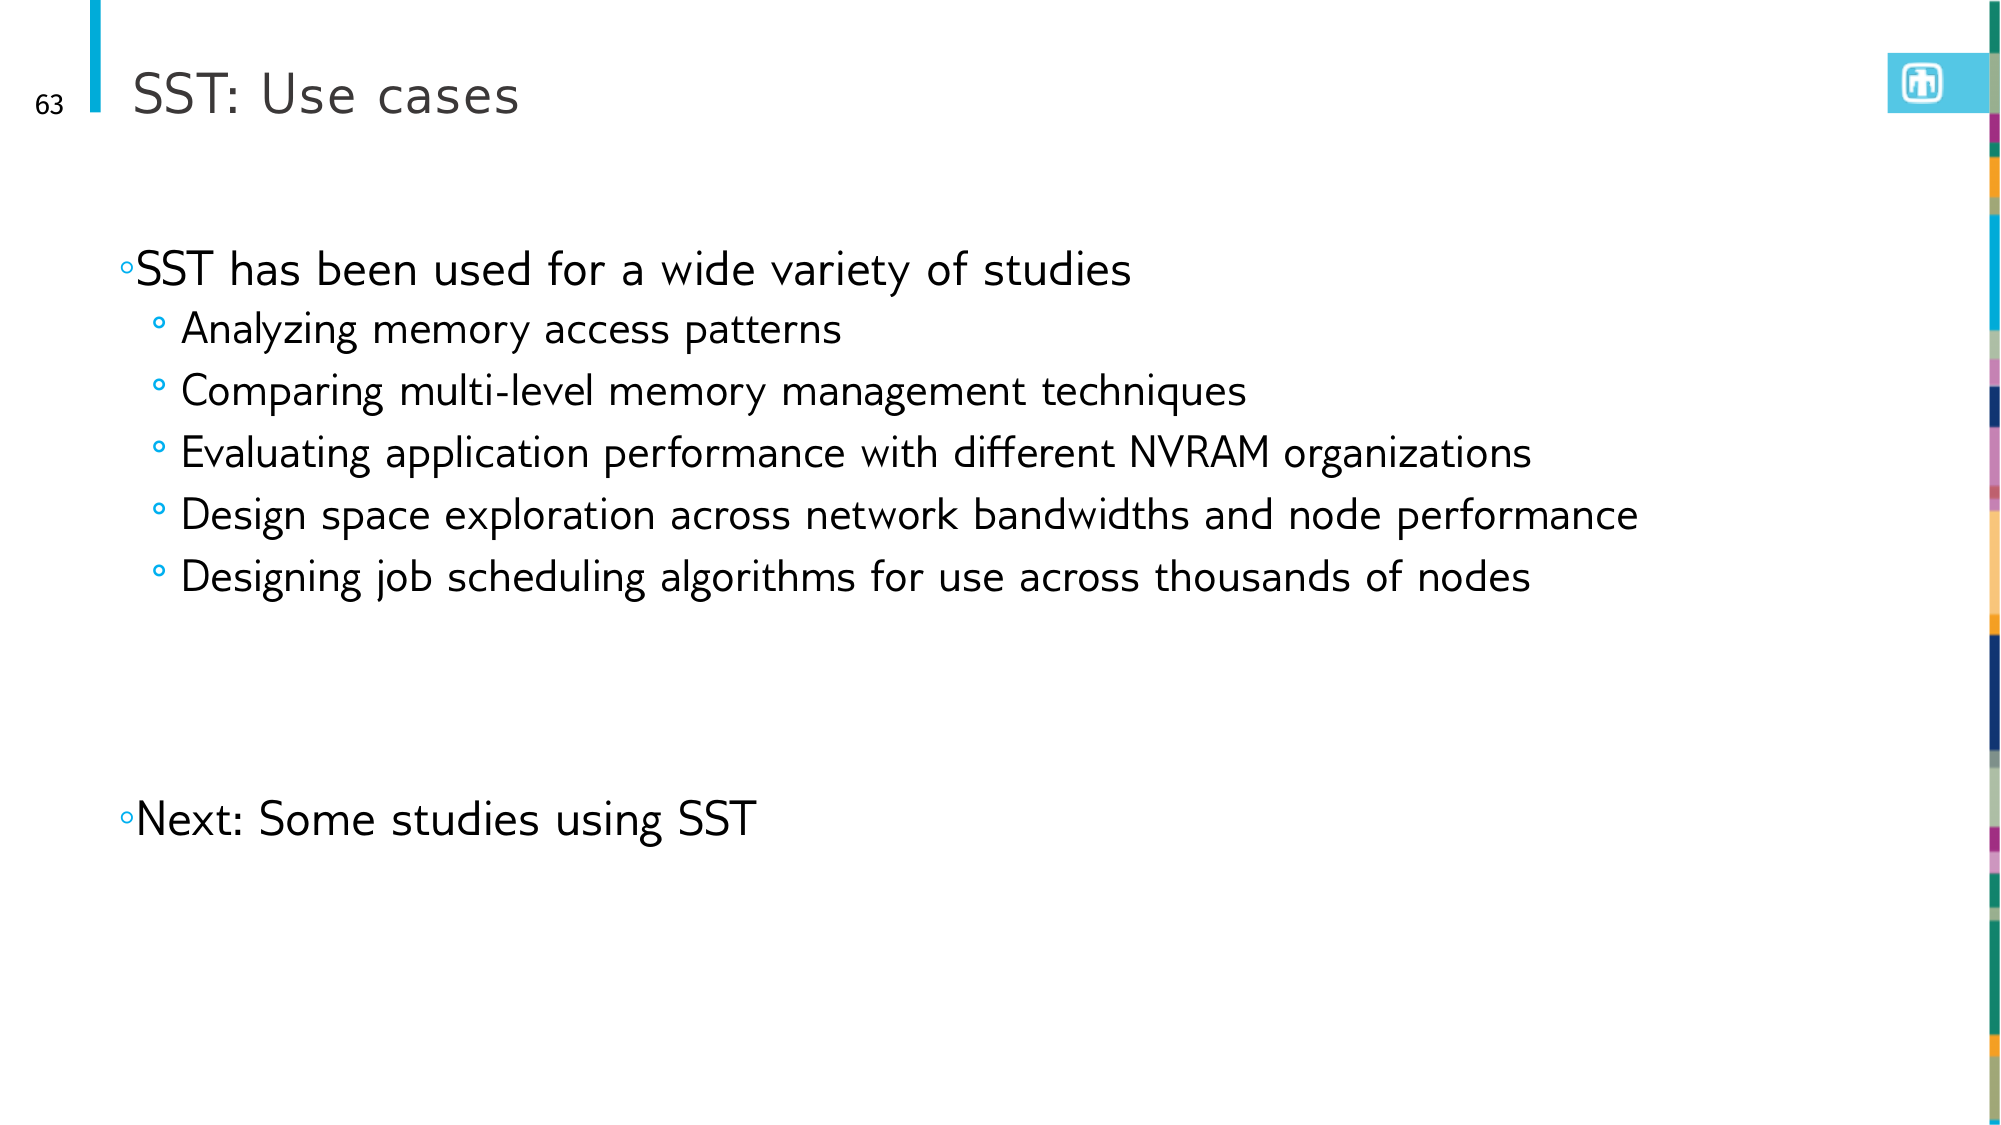

# SST: Use cases
63
SST has been used for a wide variety of studies
Analyzing memory access patterns
Comparing multi-level memory management techniques
Evaluating application performance with different NVRAM organizations
Design space exploration across network bandwidths and node performance
Designing job scheduling algorithms for use across thousands of nodes

Next: Some studies using SST